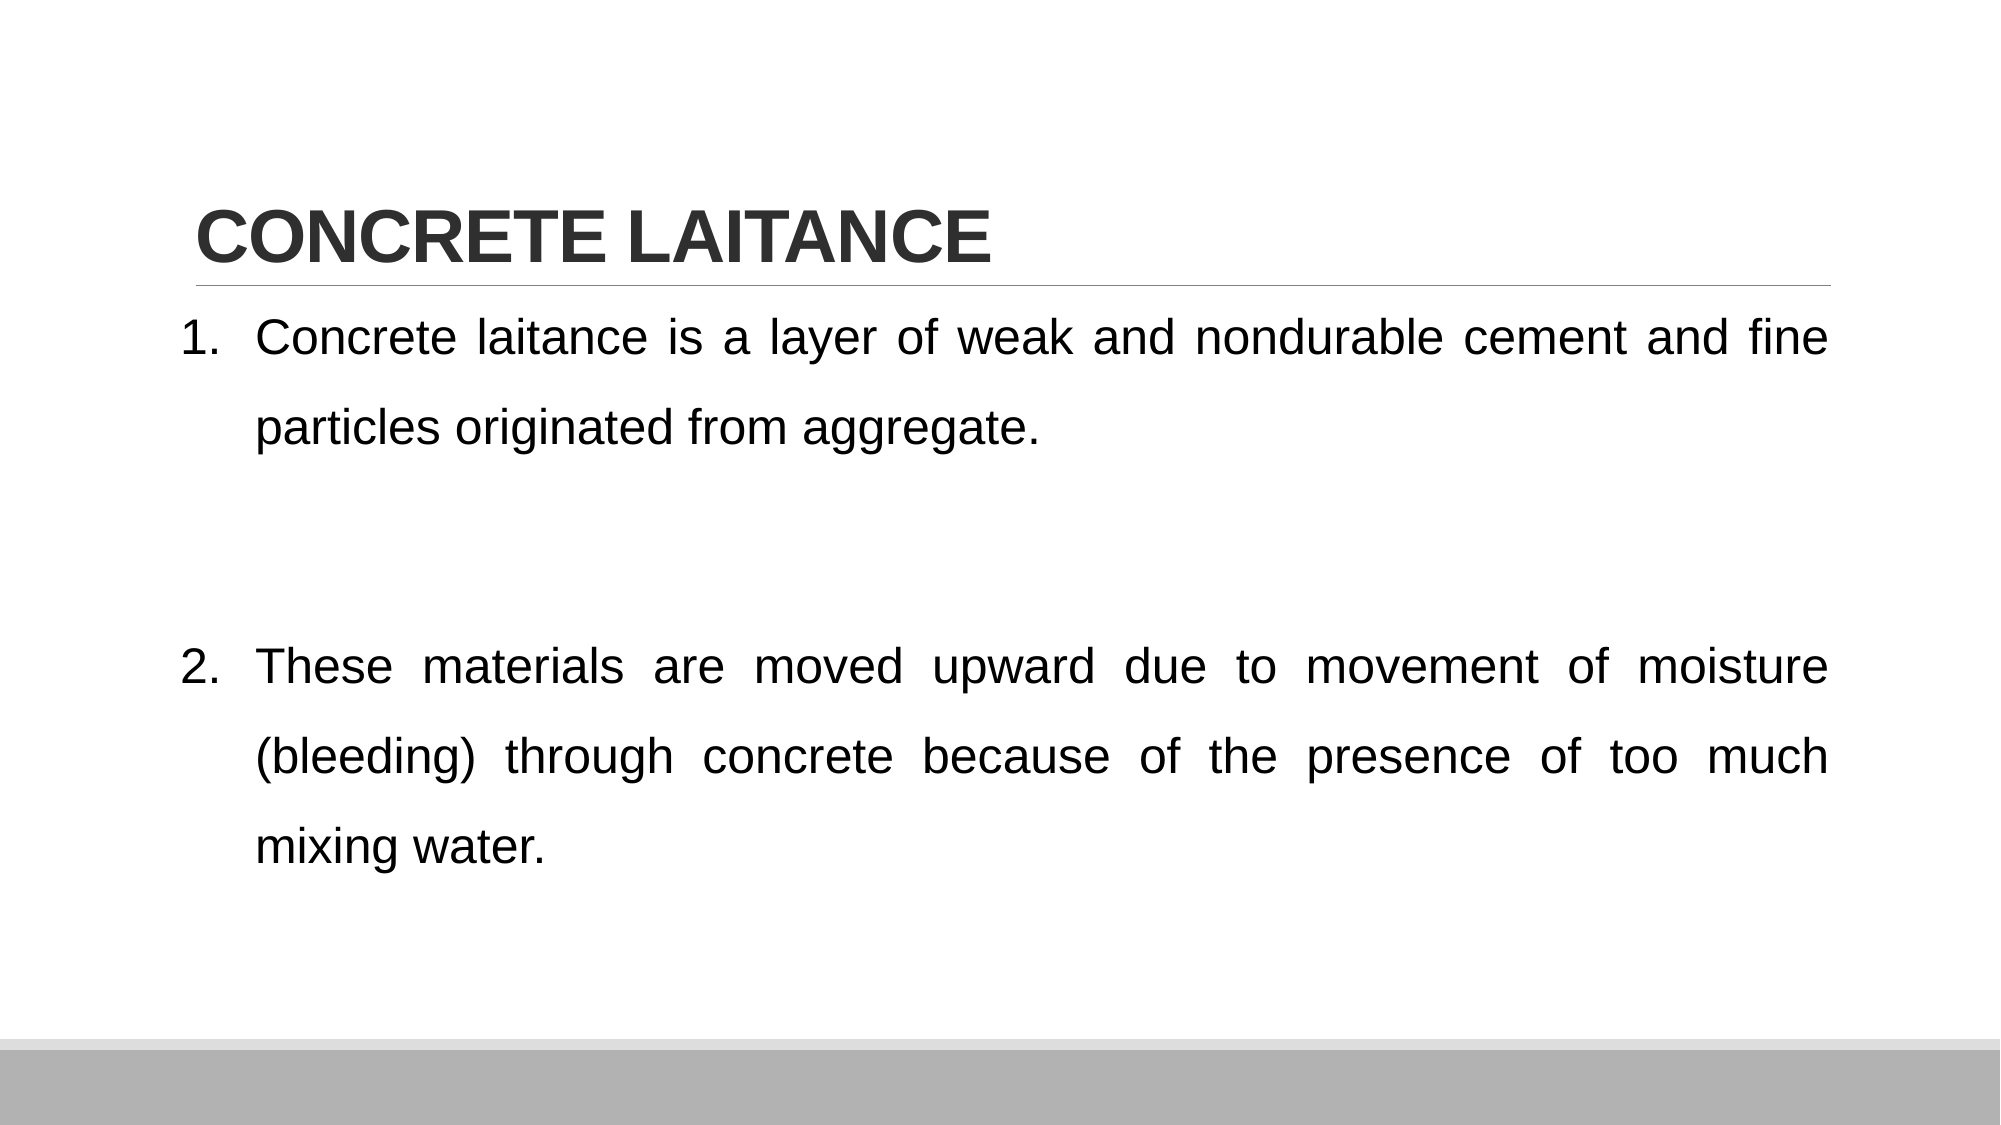

# CONCRETE LAITANCE
Concrete laitance is a layer of weak and nondurable cement and fine particles originated from aggregate.

These materials are moved upward due to movement of moisture (bleeding) through concrete because of the presence of too much mixing water.